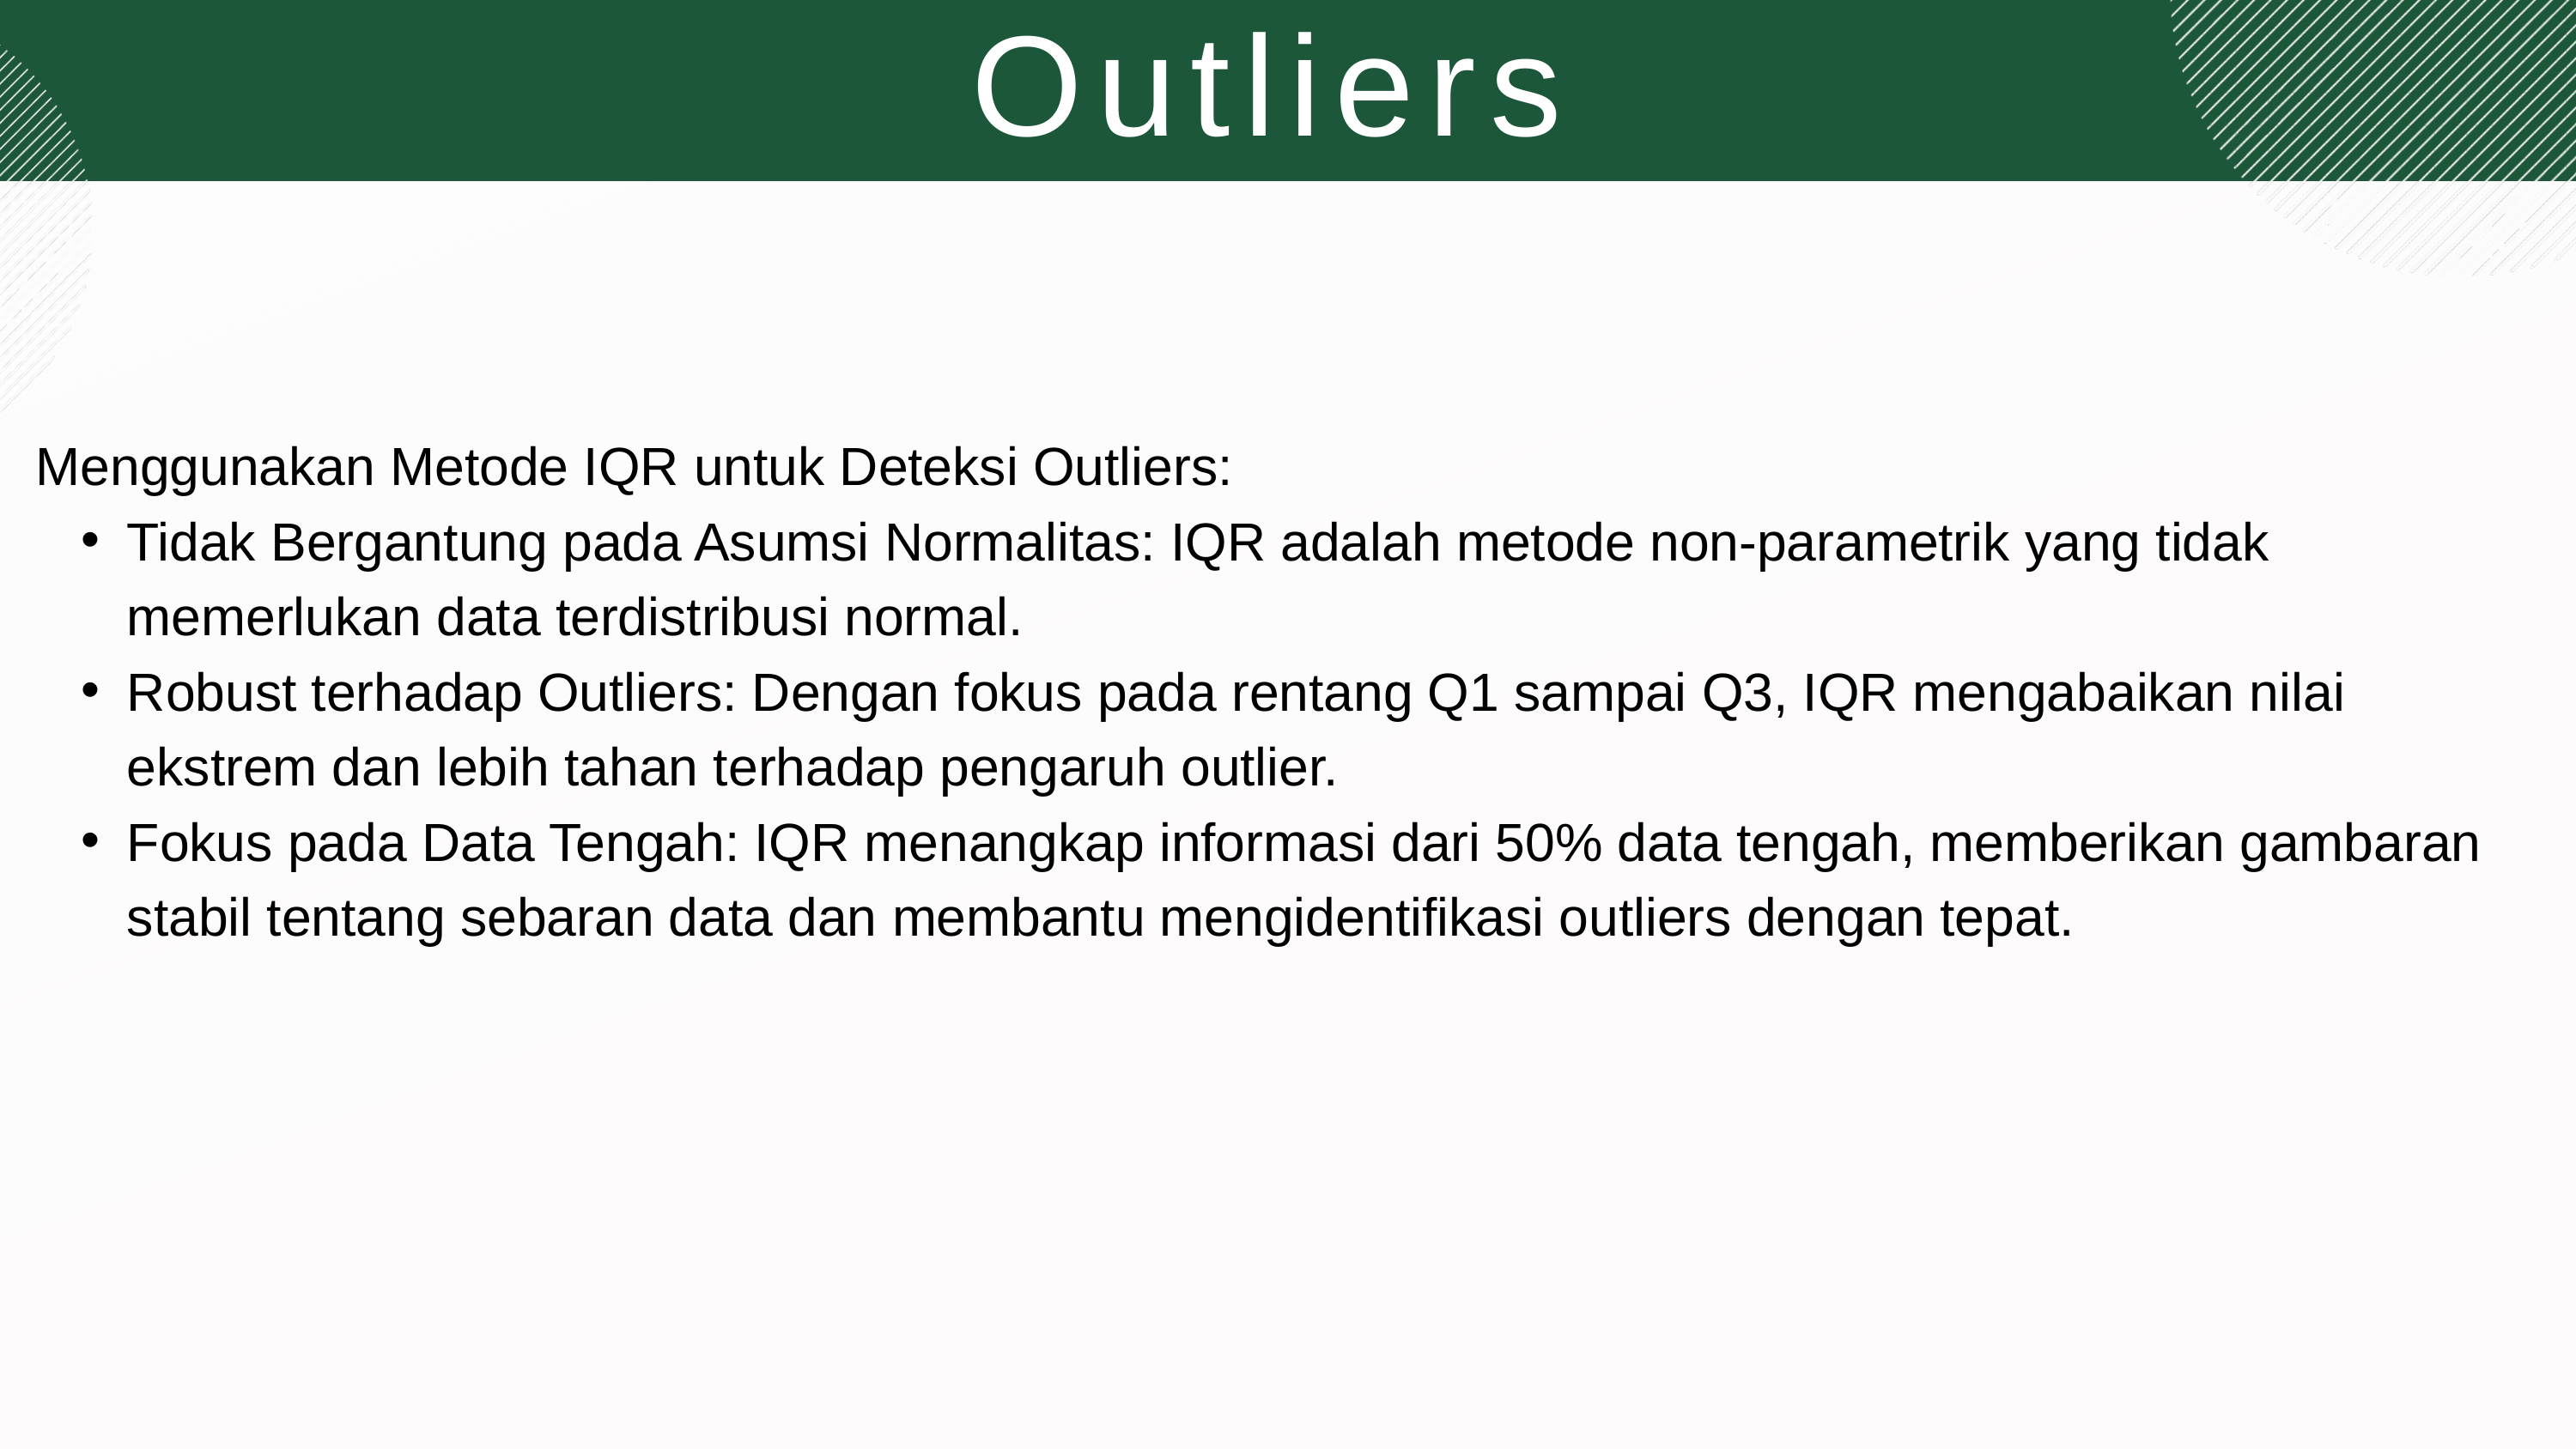

Outliers

Menggunakan Metode IQR untuk Deteksi Outliers:
Tidak Bergantung pada Asumsi Normalitas: IQR adalah metode non-parametrik yang tidak memerlukan data terdistribusi normal.
Robust terhadap Outliers: Dengan fokus pada rentang Q1 sampai Q3, IQR mengabaikan nilai ekstrem dan lebih tahan terhadap pengaruh outlier.
Fokus pada Data Tengah: IQR menangkap informasi dari 50% data tengah, memberikan gambaran stabil tentang sebaran data dan membantu mengidentifikasi outliers dengan tepat.